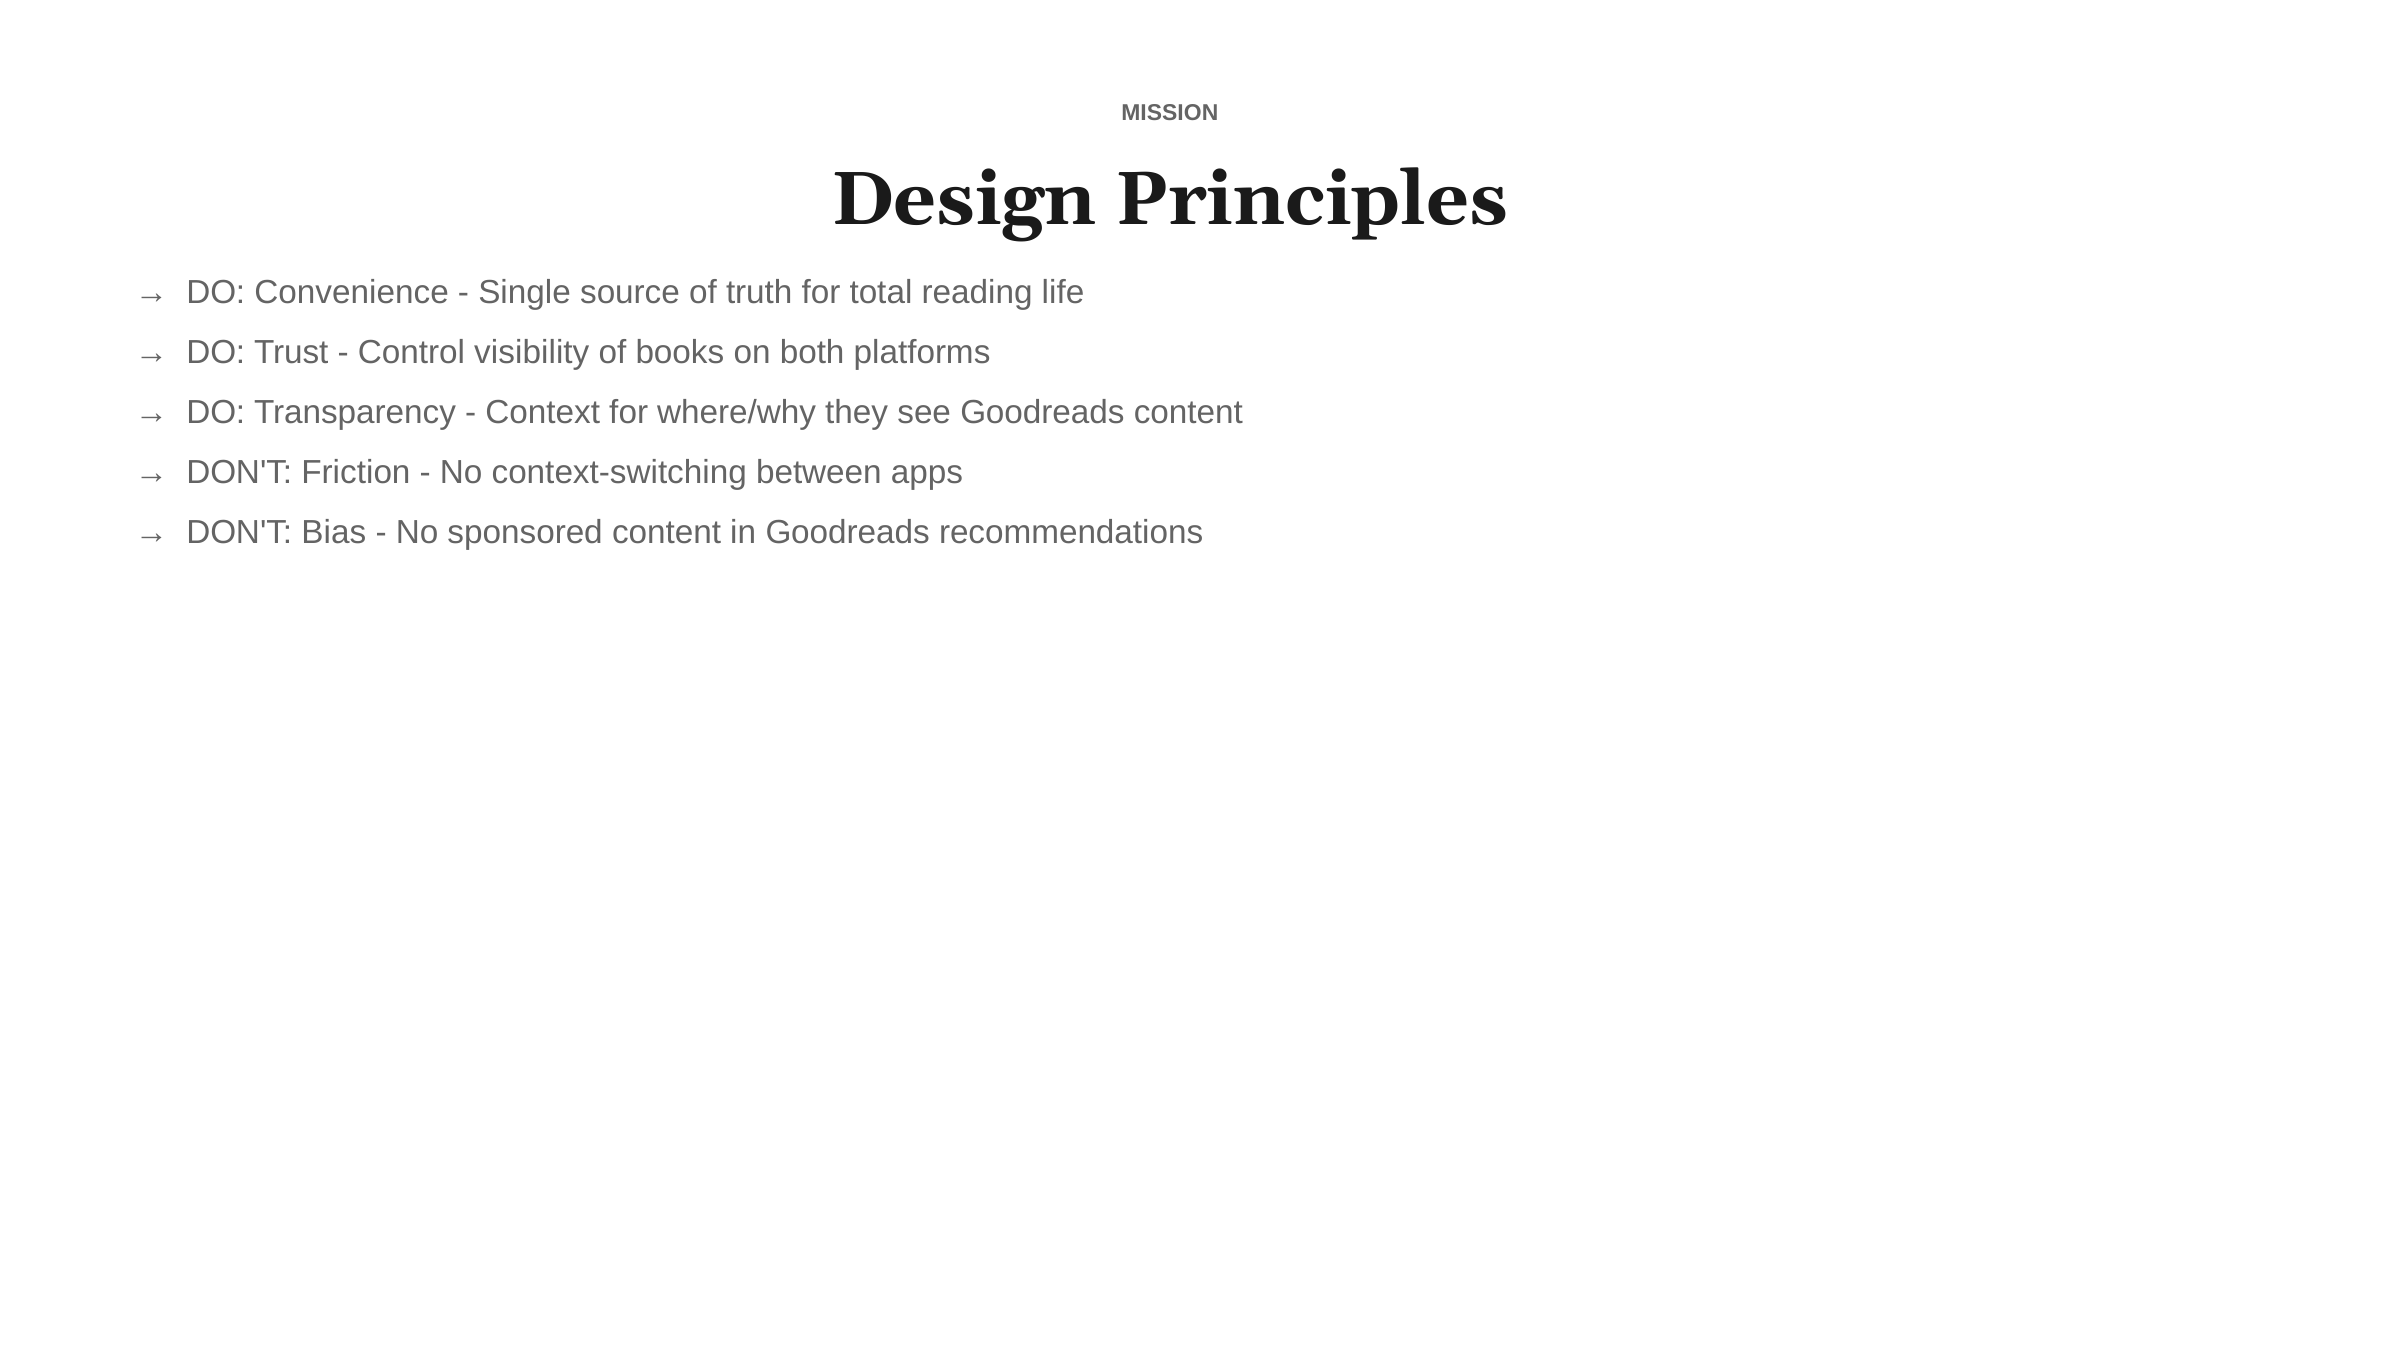

MISSION
Design Principles
→  DO: Convenience - Single source of truth for total reading life
→  DO: Trust - Control visibility of books on both platforms
→  DO: Transparency - Context for where/why they see Goodreads content
→  DON'T: Friction - No context-switching between apps
→  DON'T: Bias - No sponsored content in Goodreads recommendations